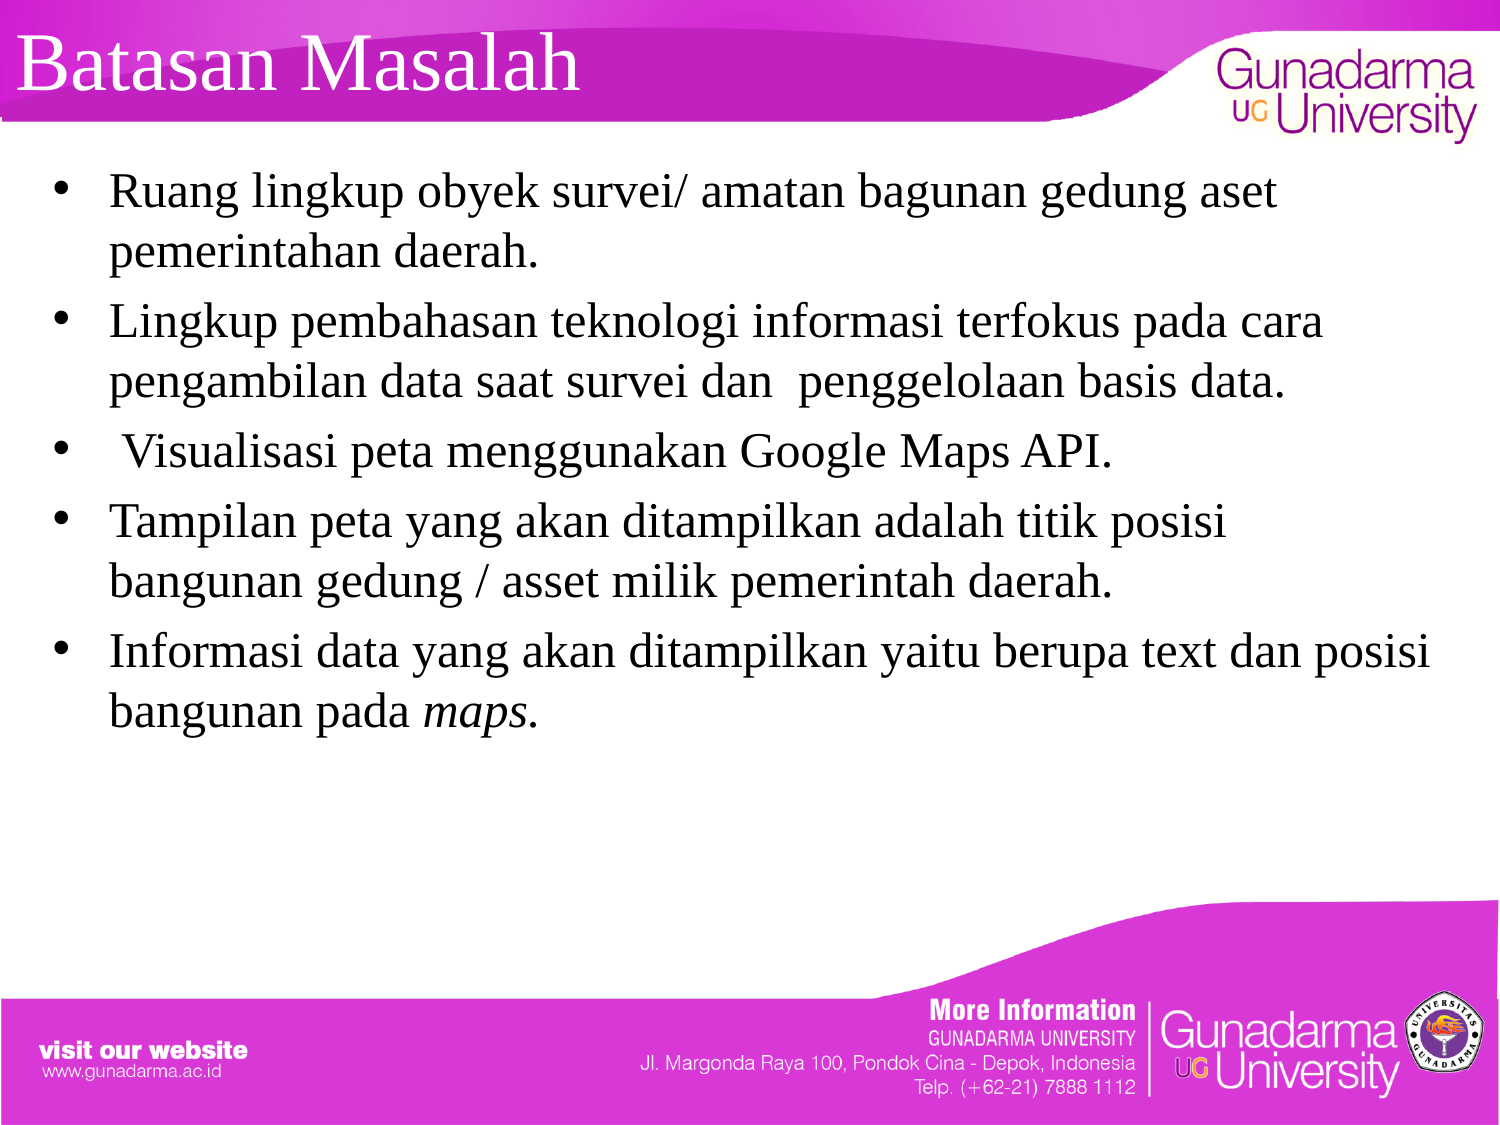

# Batasan Masalah
Ruang lingkup obyek survei/ amatan bagunan gedung aset pemerintahan daerah.
Lingkup pembahasan teknologi informasi terfokus pada cara pengambilan data saat survei dan  penggelolaan basis data.
 Visualisasi peta menggunakan Google Maps API.
Tampilan peta yang akan ditampilkan adalah titik posisi bangunan gedung / asset milik pemerintah daerah.
Informasi data yang akan ditampilkan yaitu berupa text dan posisi bangunan pada maps.